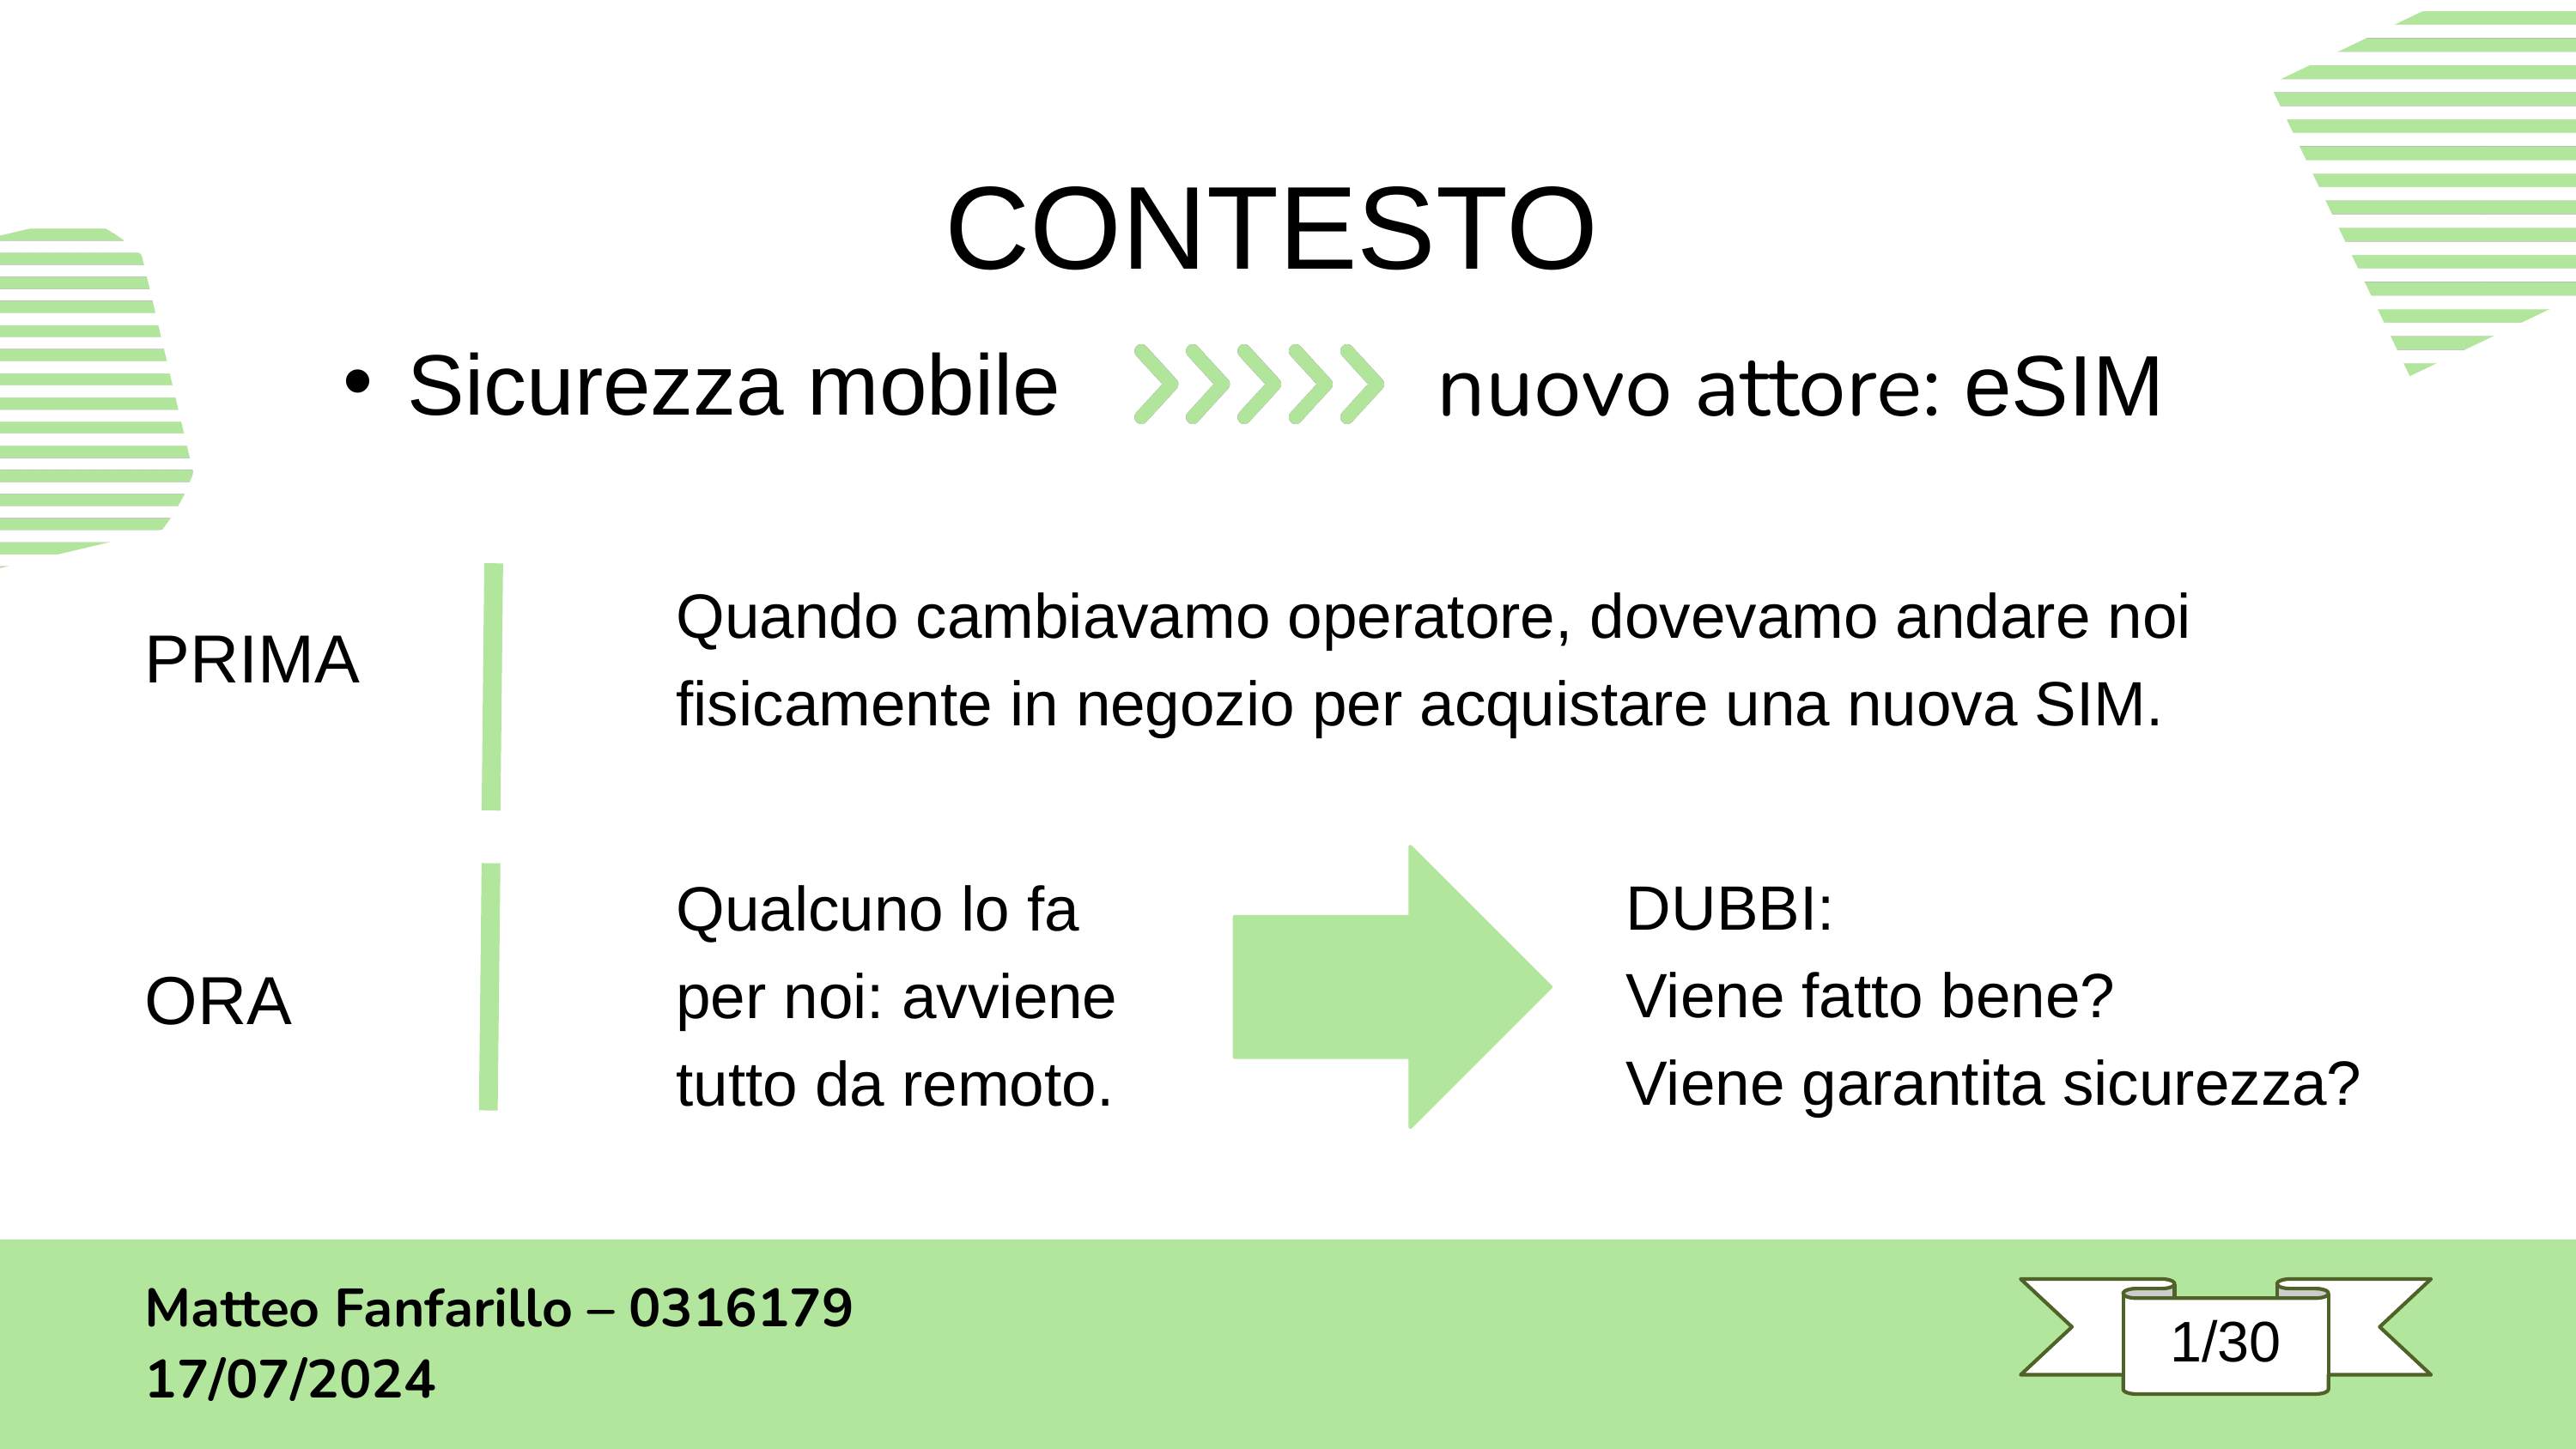

CONTESTO

Sicurezza mobile
nuovo attore: eSIM
Quando cambiavamo operatore, dovevamo andare noi fisicamente in negozio per acquistare una nuova SIM.
PRIMA

DUBBI:
Viene fatto bene?
Viene garantita sicurezza?
Qualcuno lo fa per noi: avviene tutto da remoto.
ORA

Matteo Fanfarillo – 0316179
1/30

17/07/2024